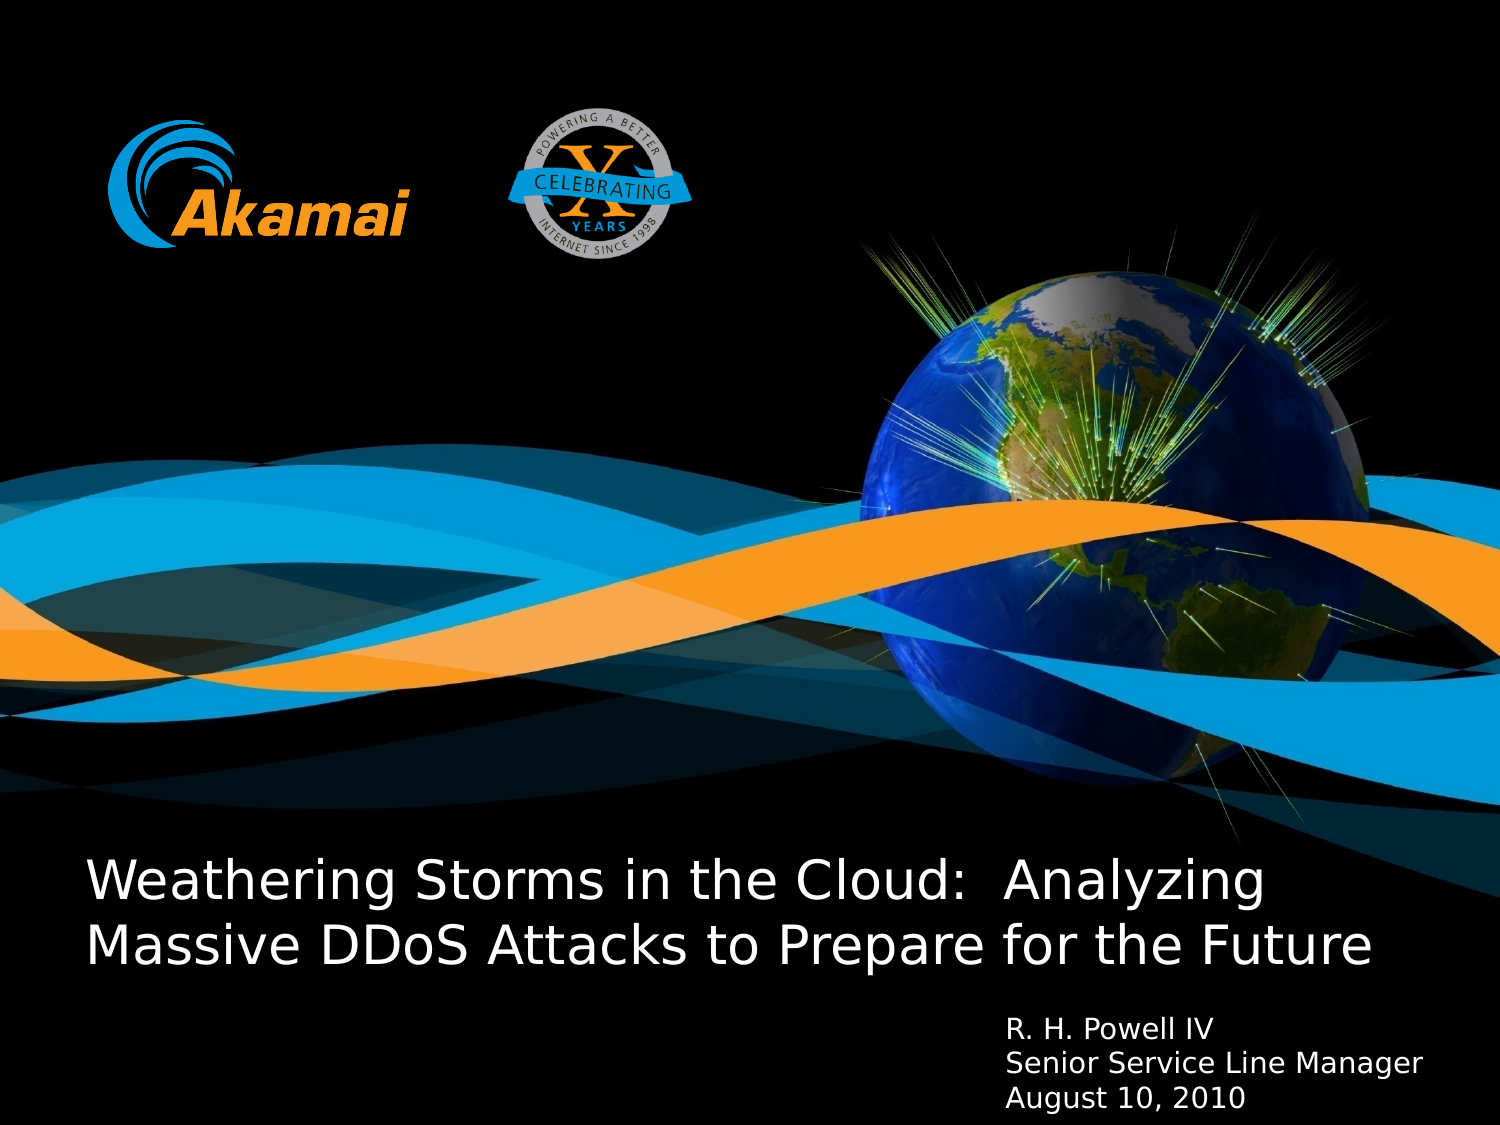

# Weathering Storms in the Cloud:  Analyzing Massive DDoS Attacks to Prepare for the Future
R. H. Powell IV
Senior Service Line Manager
August 10, 2010